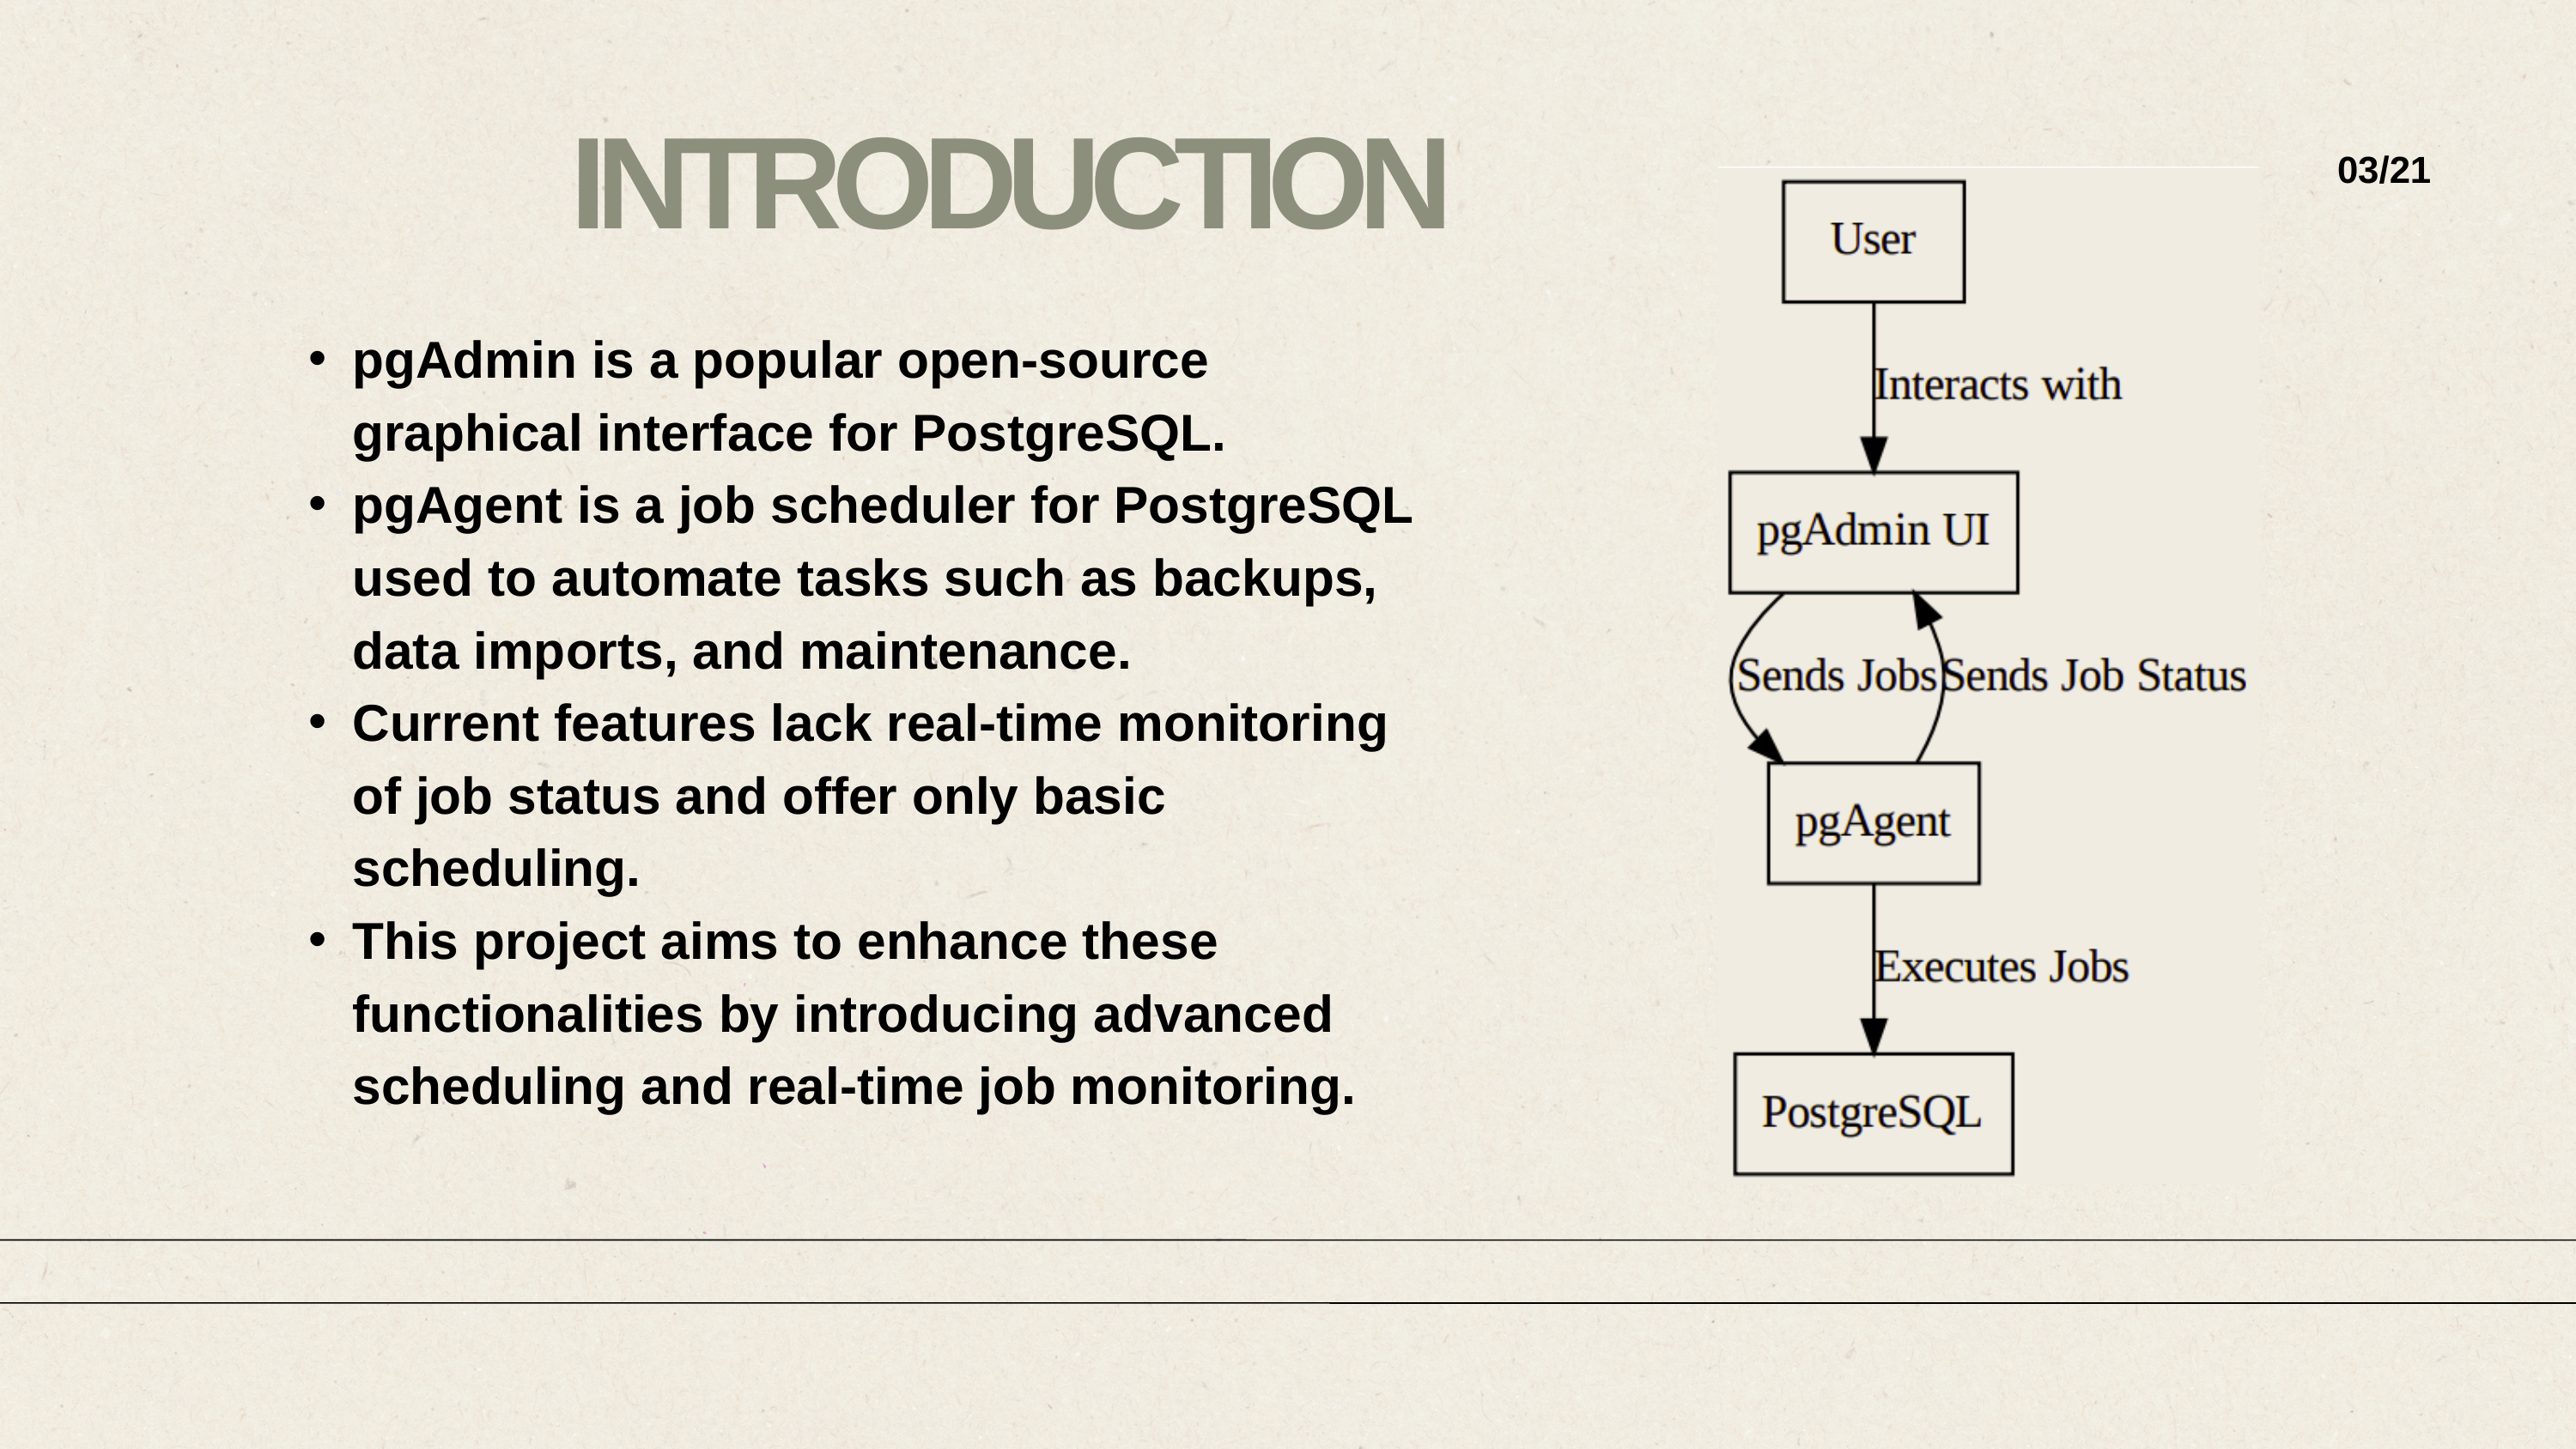

03/21

INTRODUCTION

pgAdmin is a popular open-source graphical interface for PostgreSQL.
pgAgent is a job scheduler for PostgreSQL used to automate tasks such as backups, data imports, and maintenance.
Current features lack real-time monitoring of job status and offer only basic scheduling.
This project aims to enhance these functionalities by introducing advanced scheduling and real-time job monitoring.